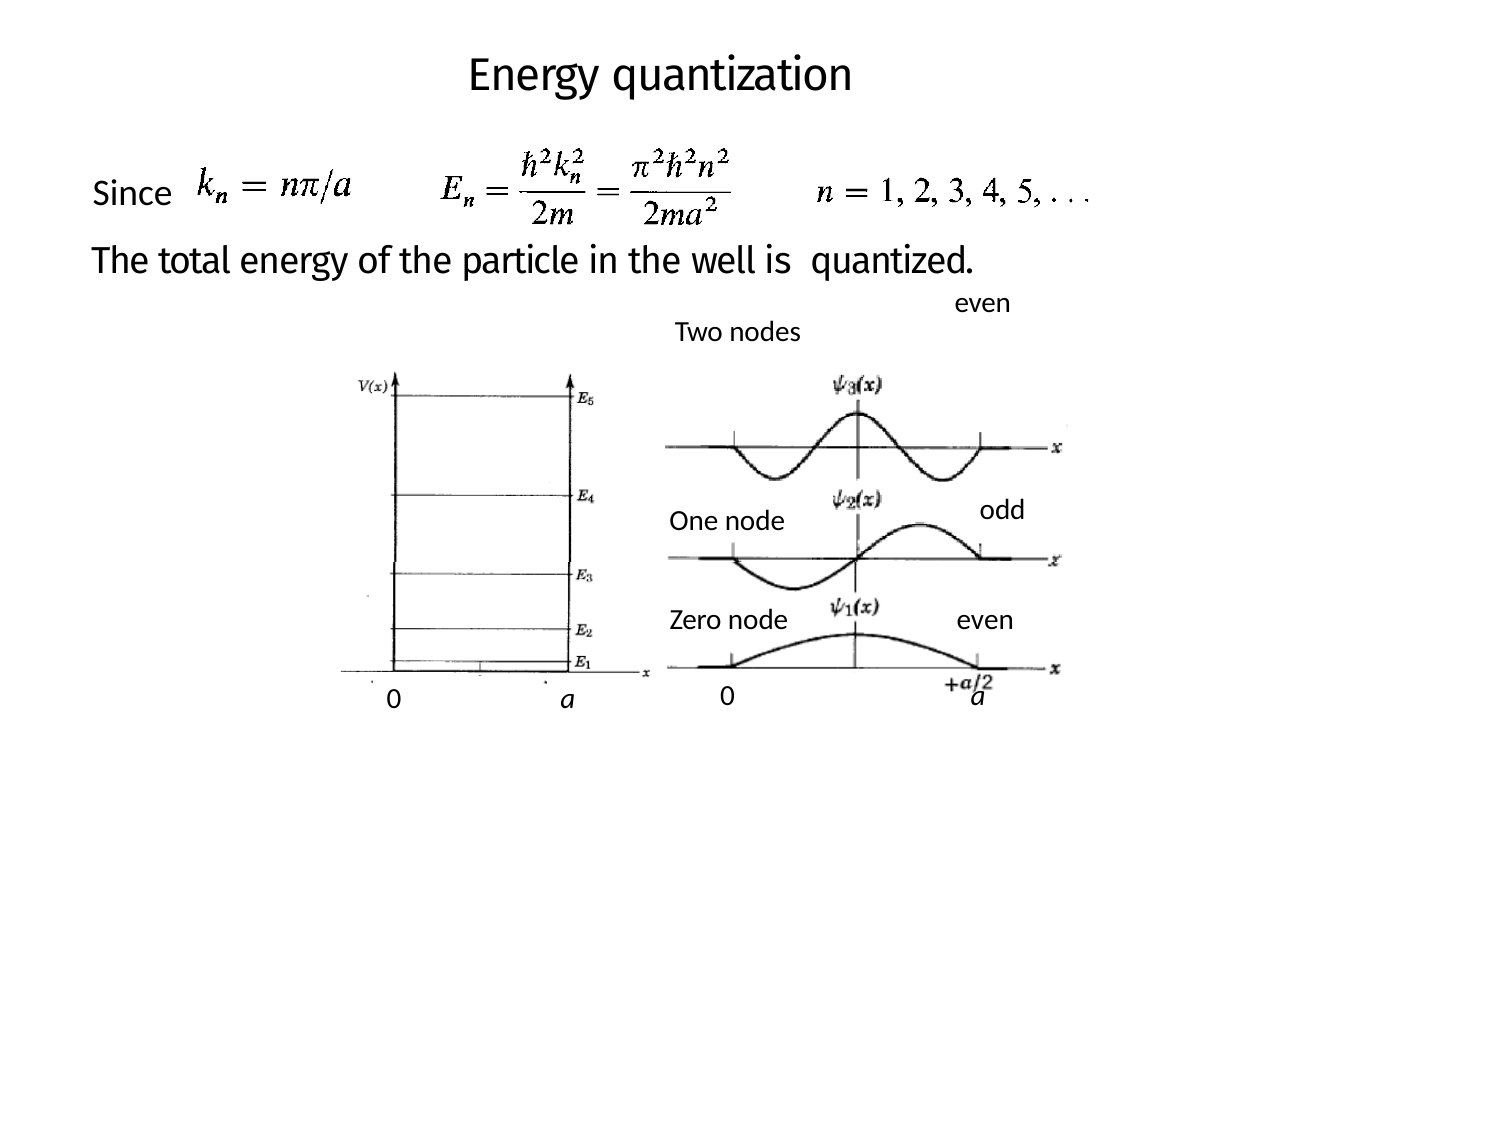

# Energy quantization
Since
 The total energy of the particle in the well is  quantized.
even
Two nodes

odd
One node

Zero node
even

0	a

0	a